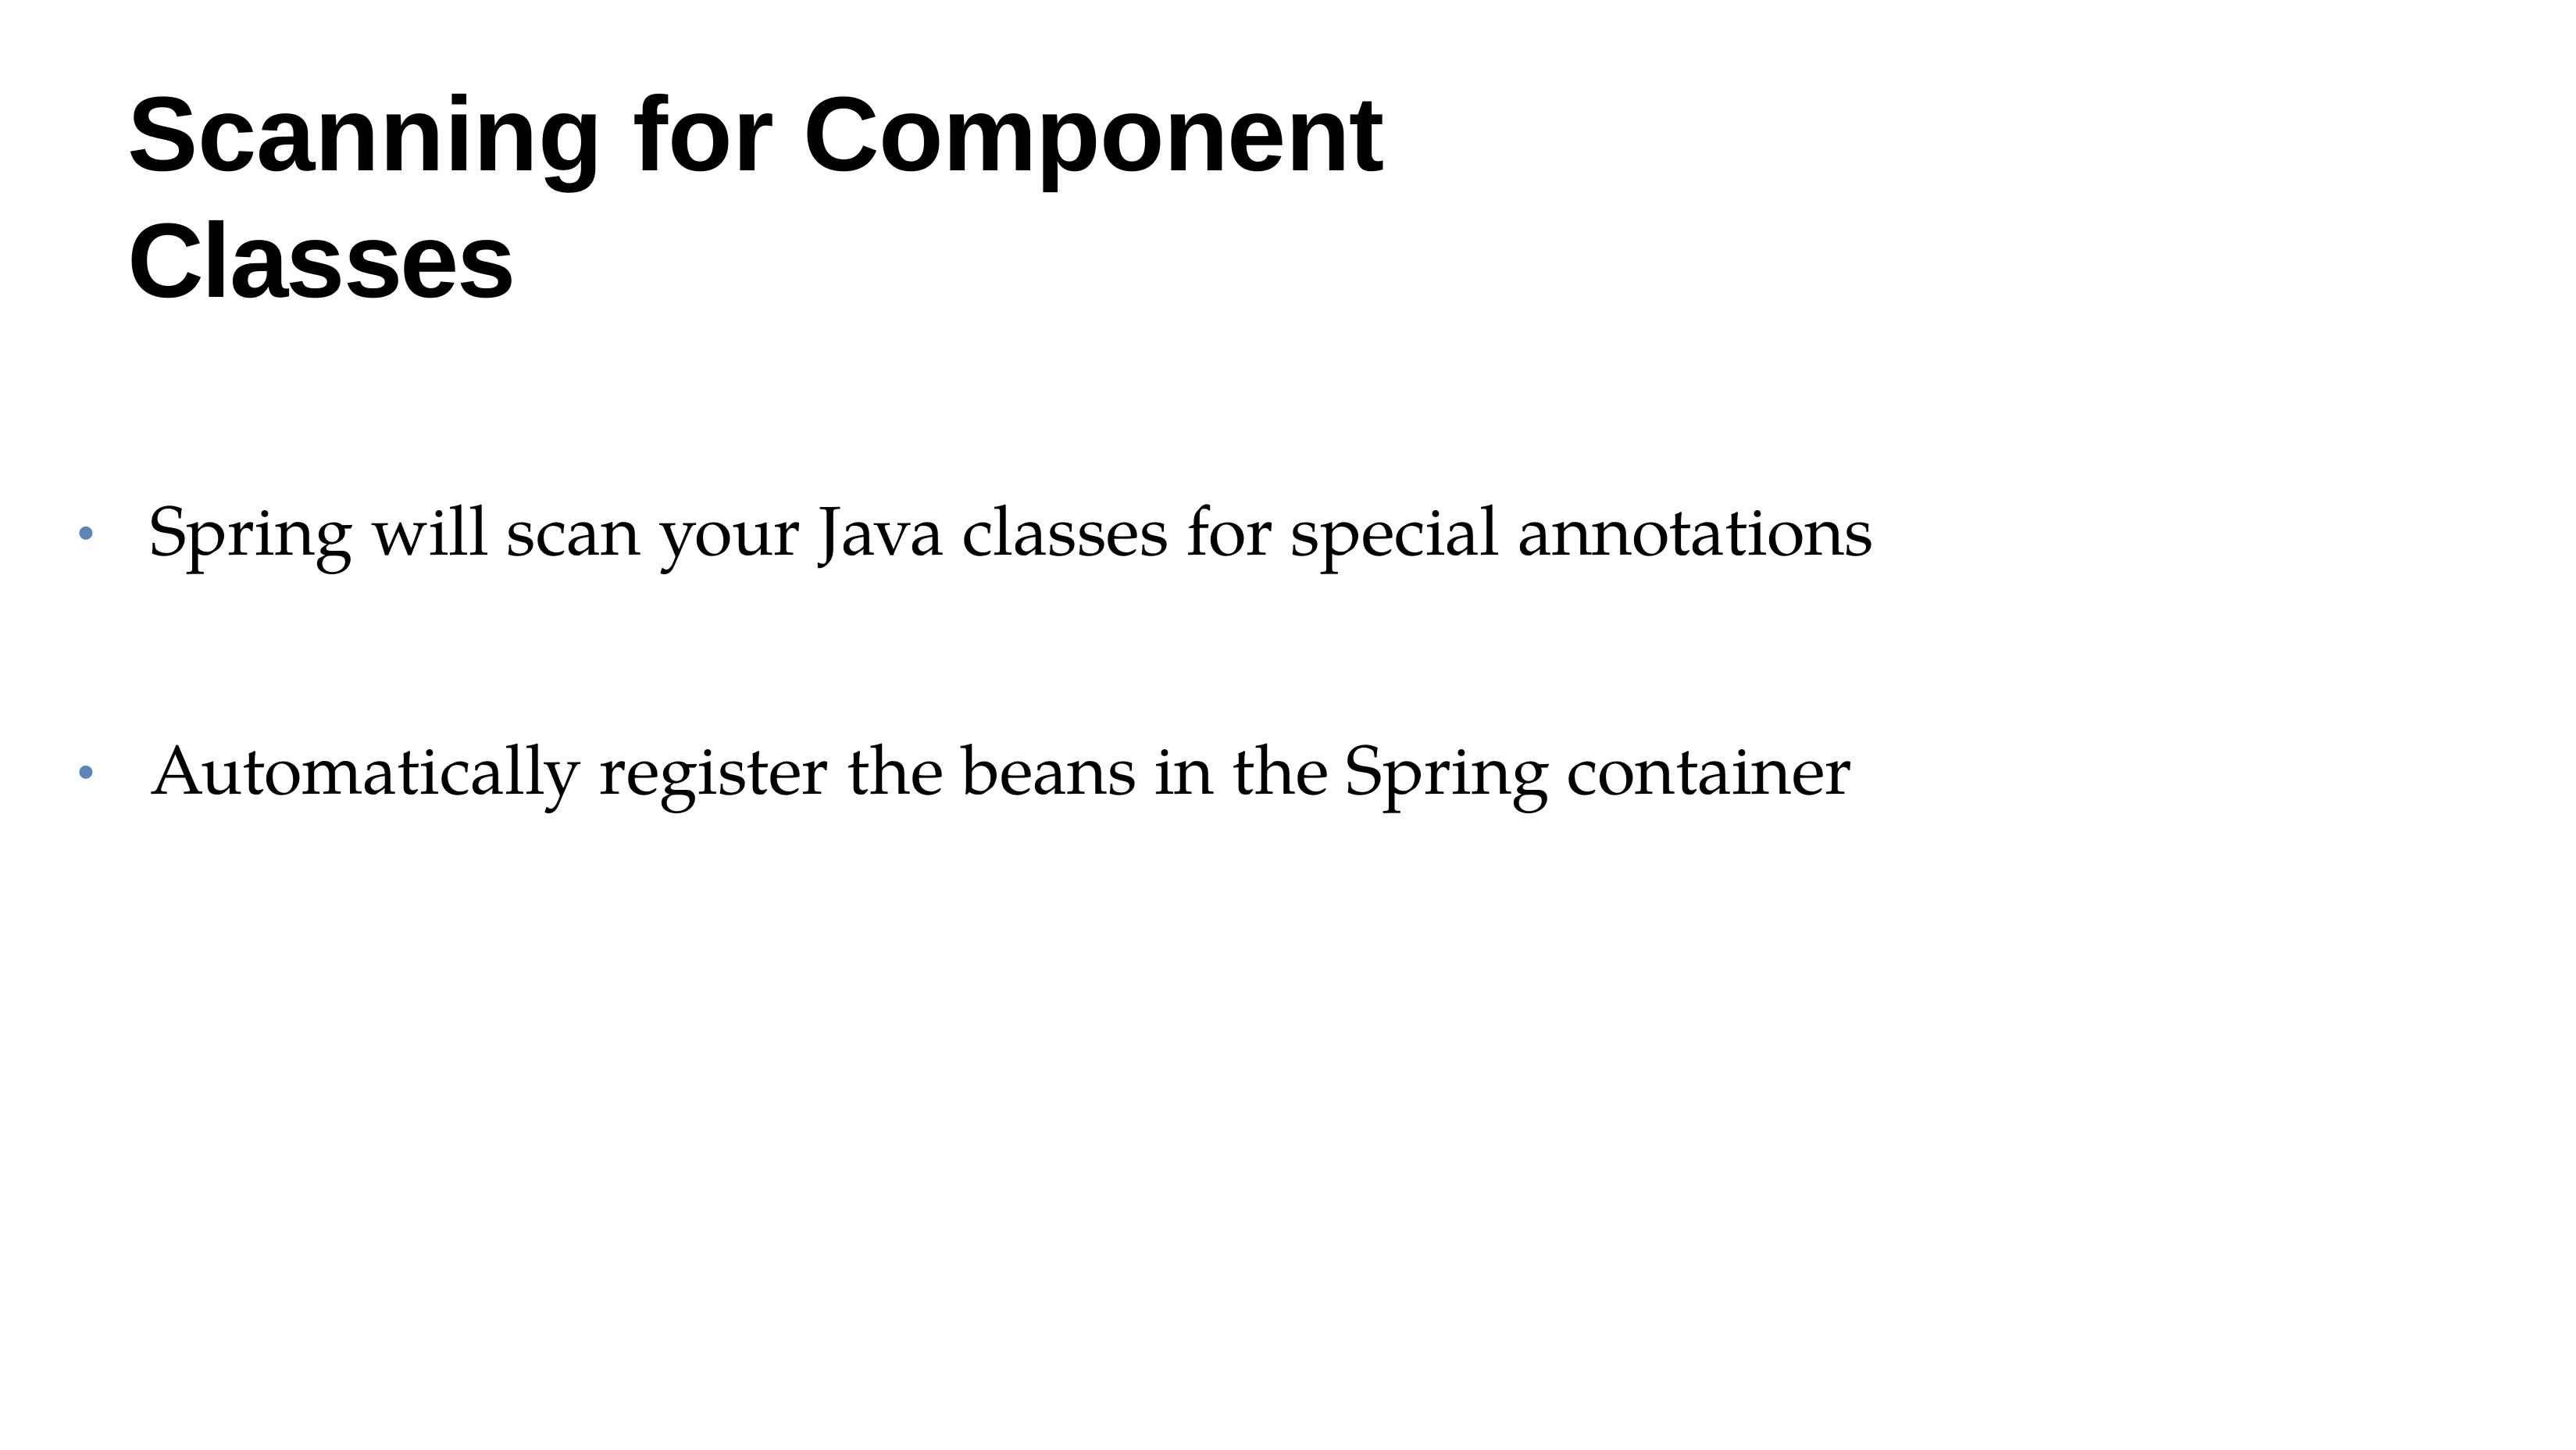

# Scanning for Component Classes
Spring will scan your Java classes for special annotations
•
Automatically register the beans in the Spring container
•